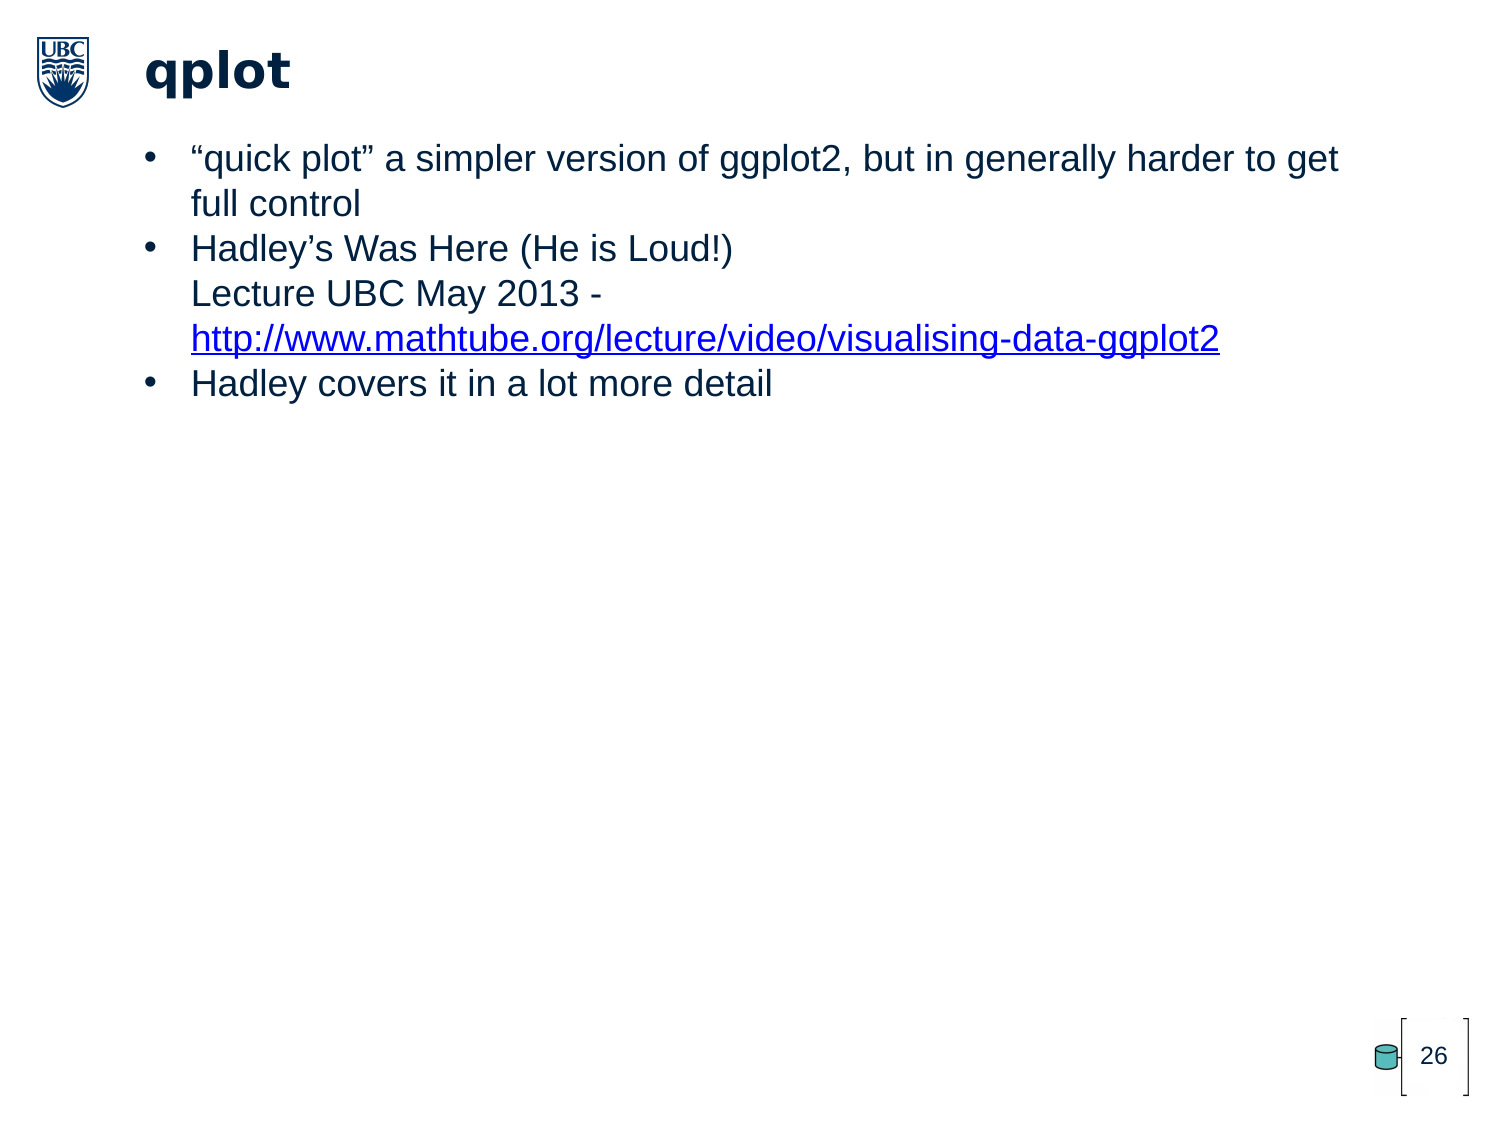

qplot
“quick plot” a simpler version of ggplot2, but in generally harder to get full control
Hadley’s Was Here (He is Loud!)
Lecture UBC May 2013 - http://www.mathtube.org/lecture/video/visualising-data-ggplot2
Hadley covers it in a lot more detail
26